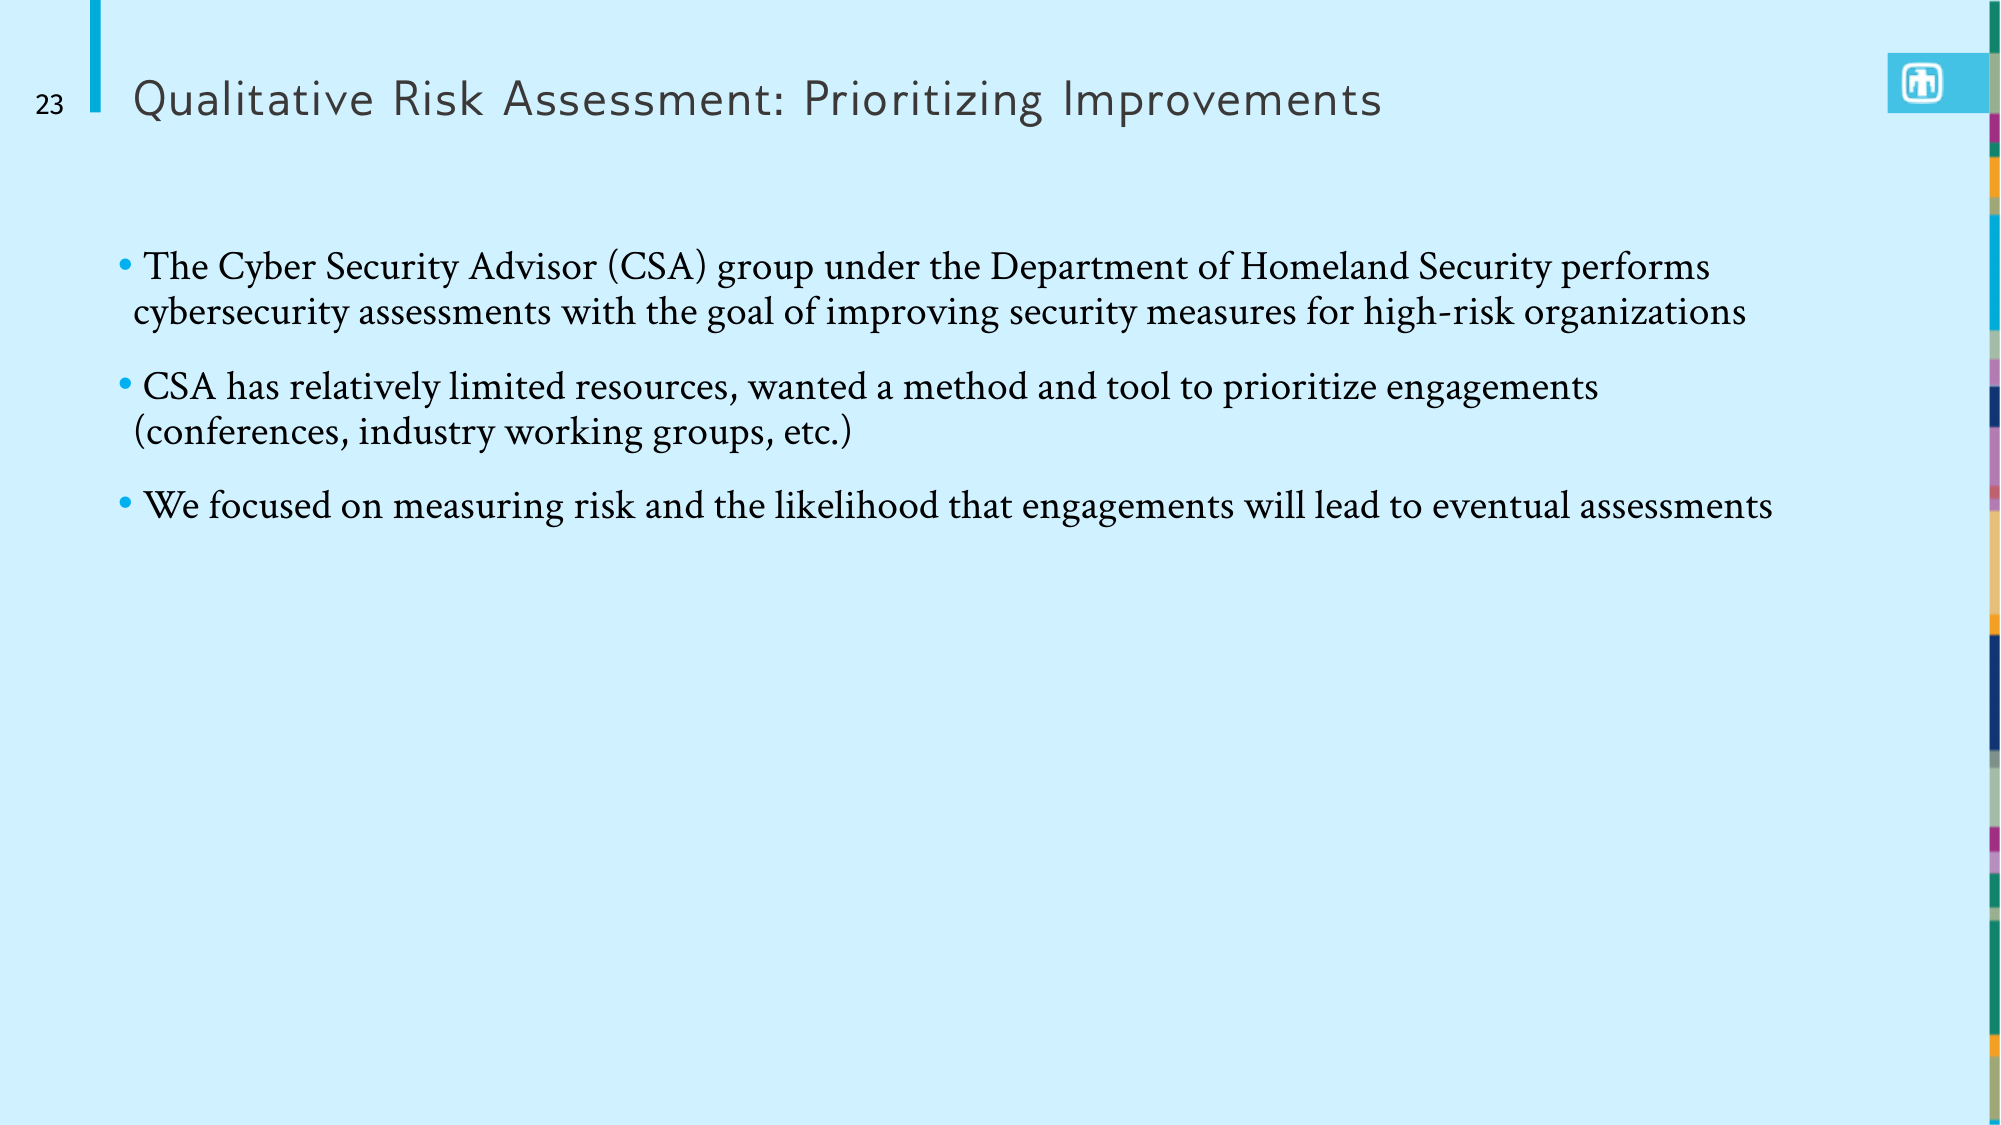

# Qualitative Risk Assessment: Prioritizing Improvements
23
 The Cyber Security Advisor (CSA) group under the Department of Homeland Security performs cybersecurity assessments with the goal of improving security measures for high-risk organizations
 CSA has relatively limited resources, wanted a method and tool to prioritize engagements (conferences, industry working groups, etc.)
 We focused on measuring risk and the likelihood that engagements will lead to eventual assessments